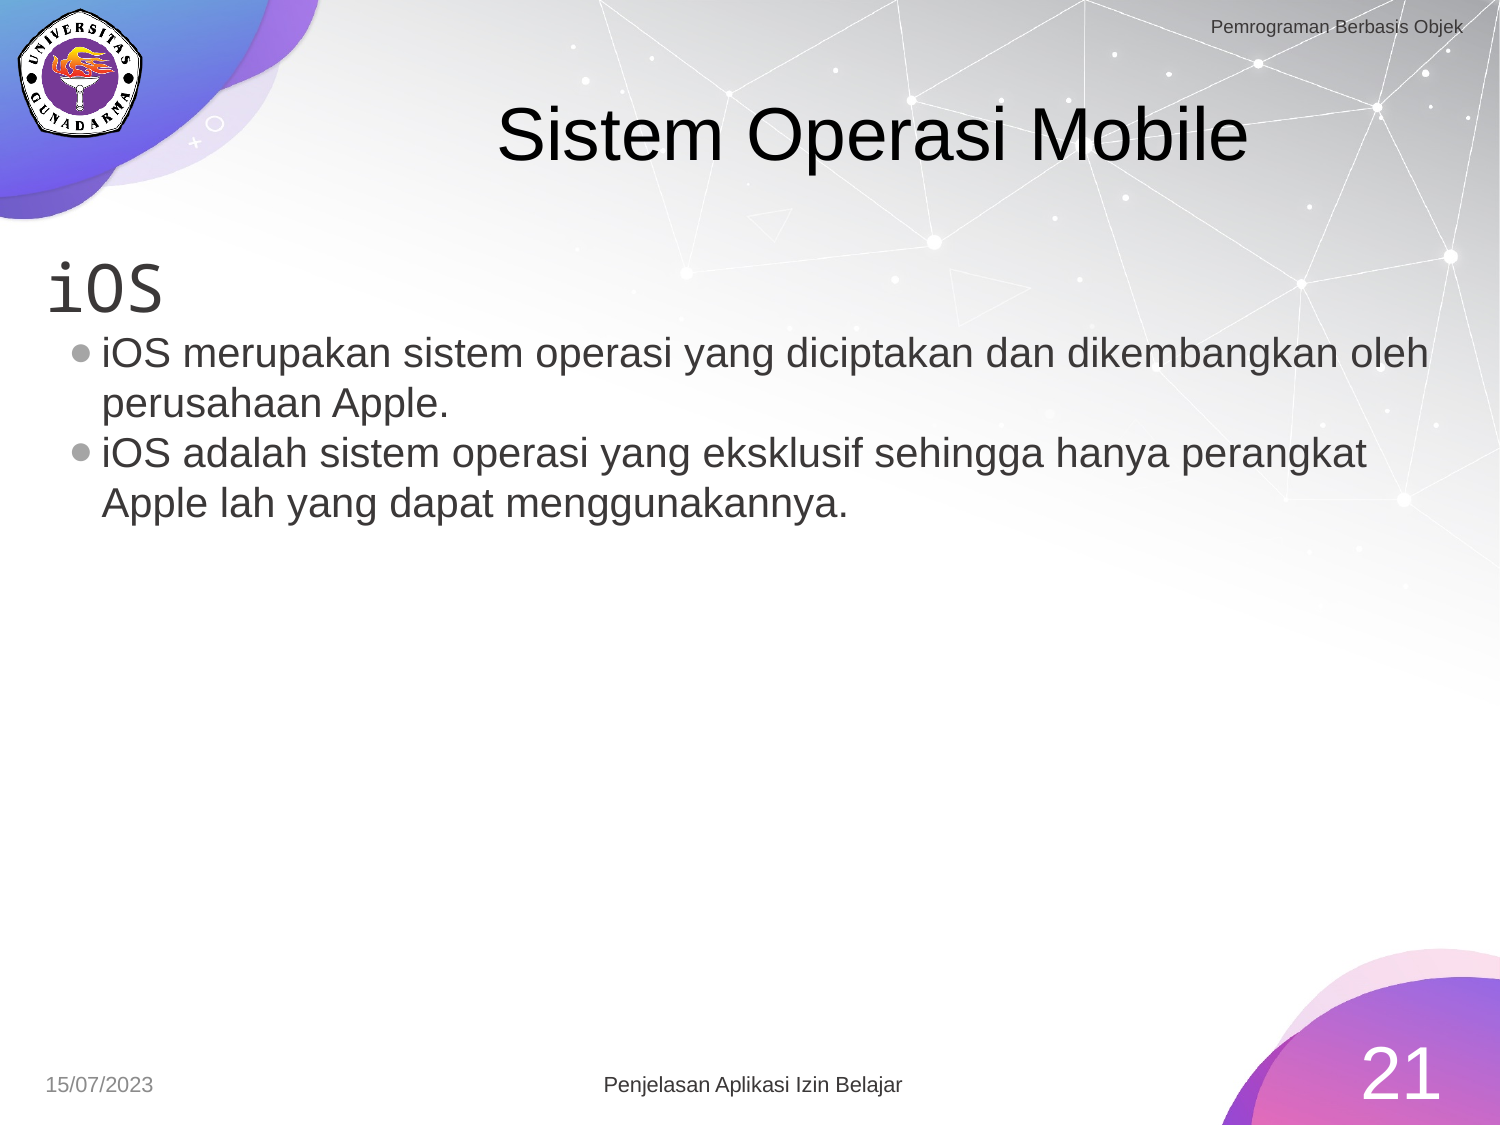

# Sistem Operasi Mobile
iOS
iOS merupakan sistem operasi yang diciptakan dan dikembangkan oleh perusahaan Apple.
iOS adalah sistem operasi yang eksklusif sehingga hanya perangkat Apple lah yang dapat menggunakannya.
21
Penjelasan Aplikasi Izin Belajar
15/07/2023